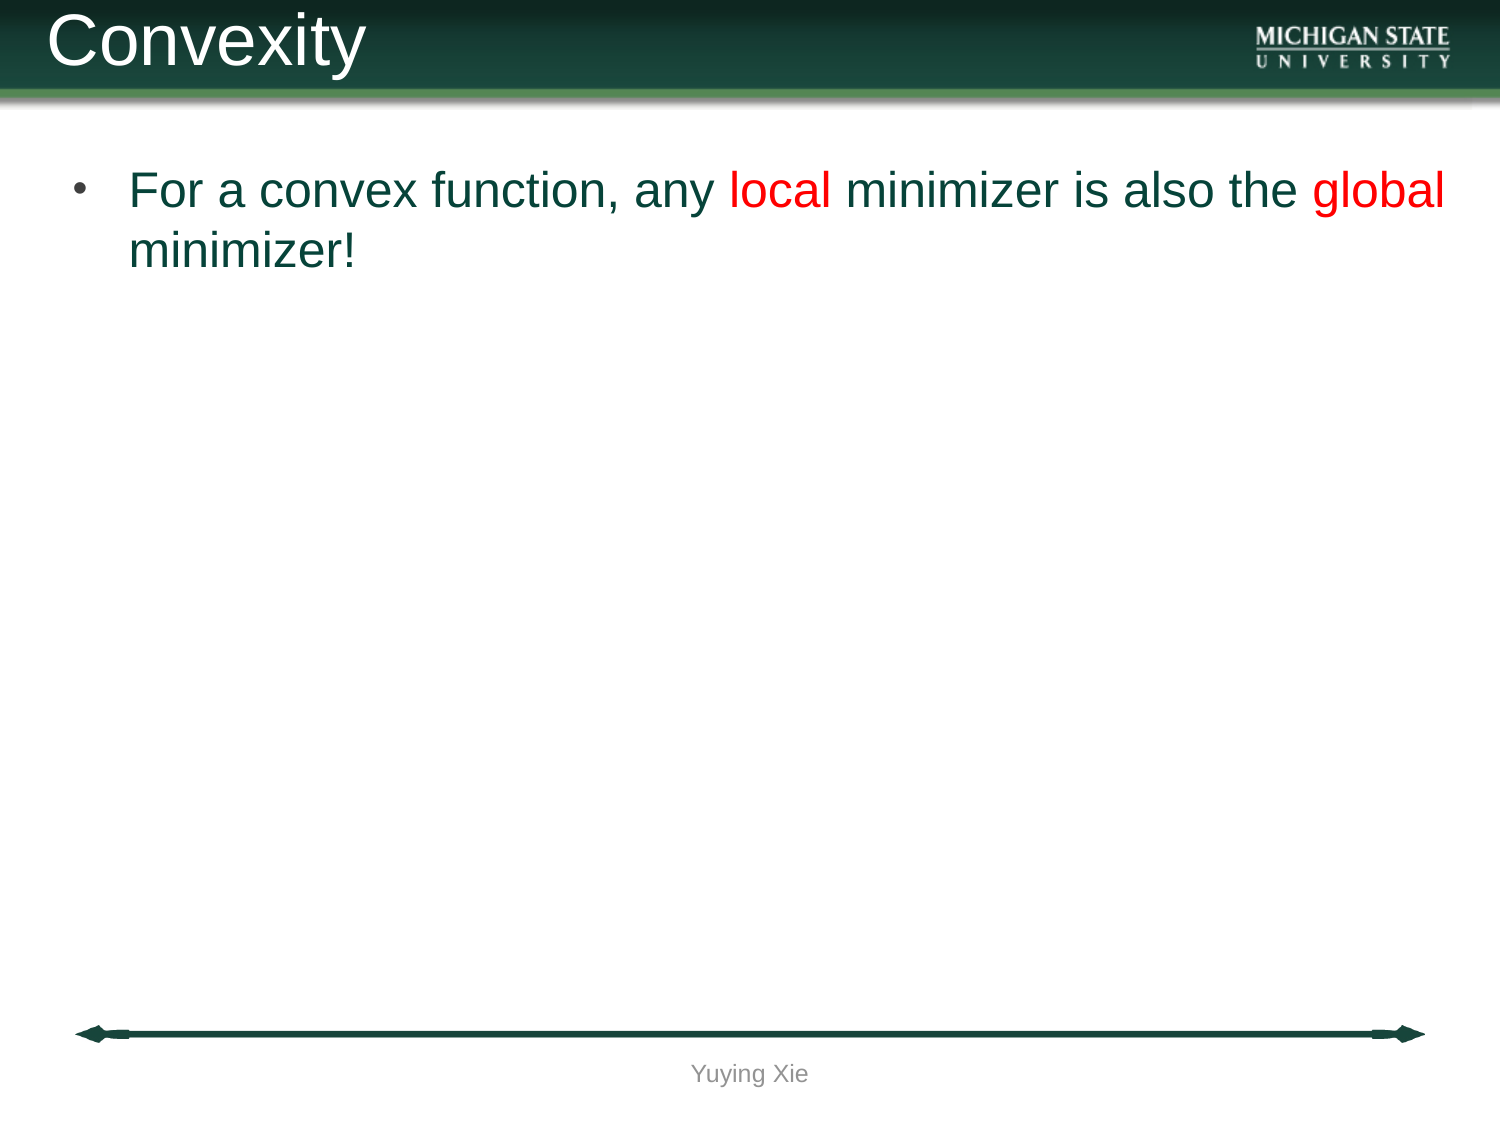

Convexity
For a convex function, any local minimizer is also the global minimizer!

Yuying Xie